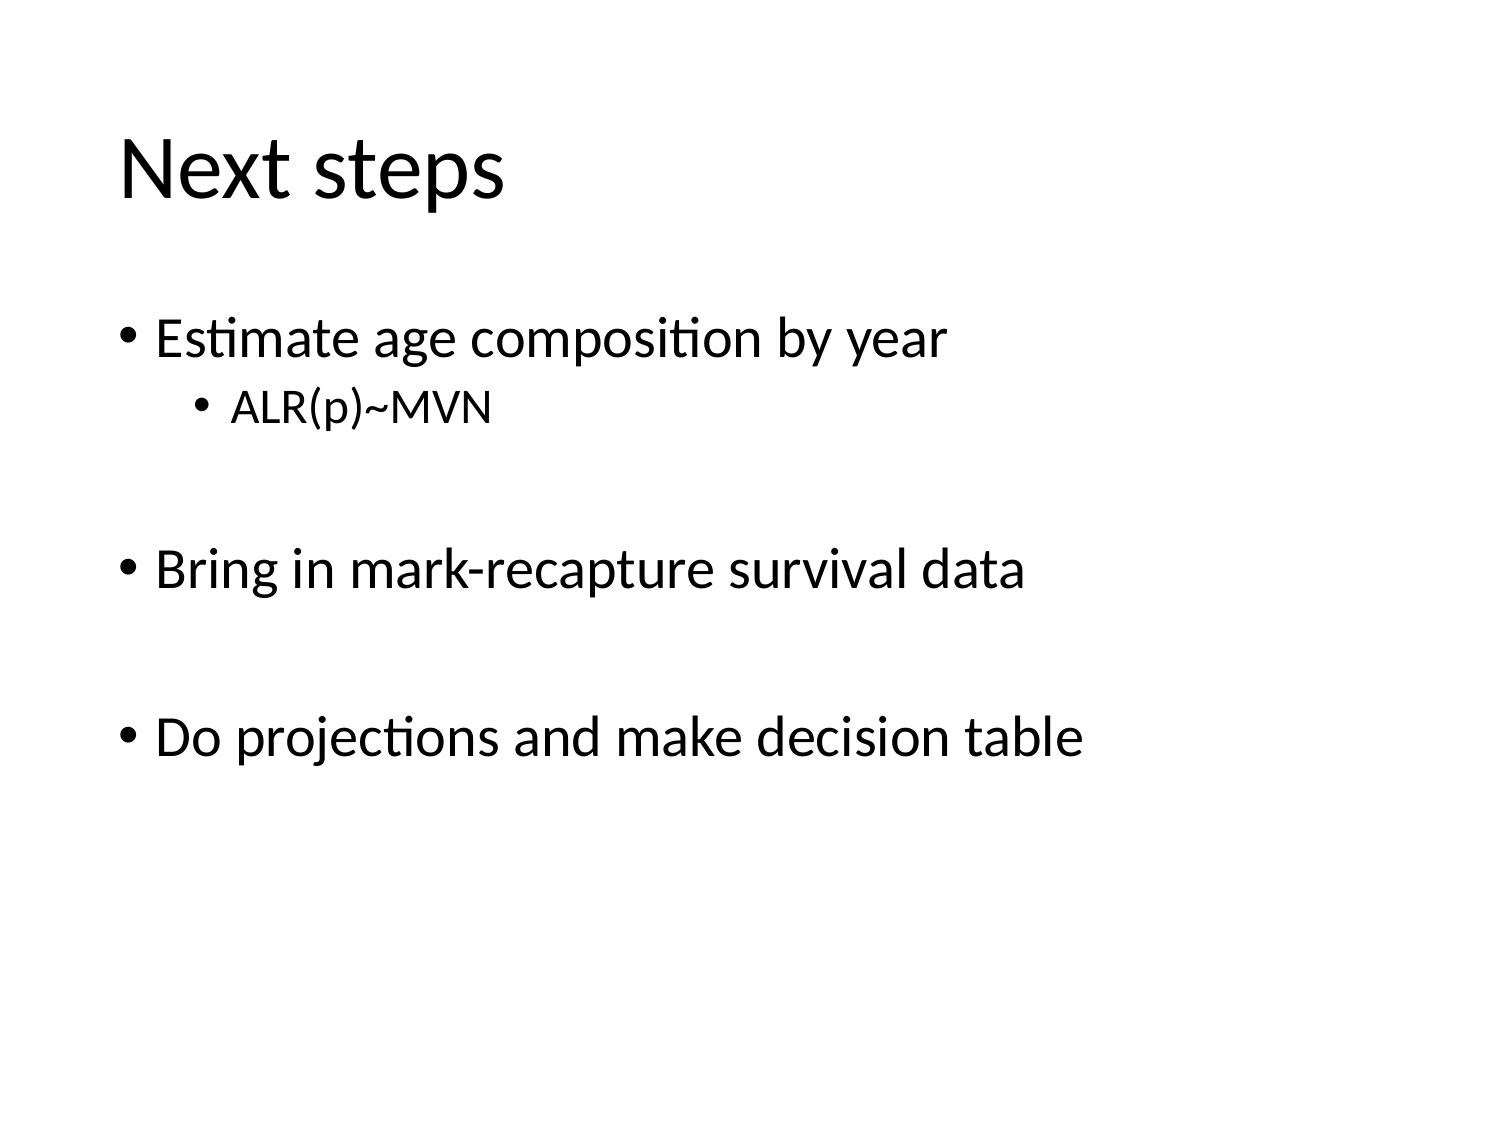

# Next steps
Estimate age composition by year
ALR(p)~MVN

Bring in mark-recapture survival data

Do projections and make decision table